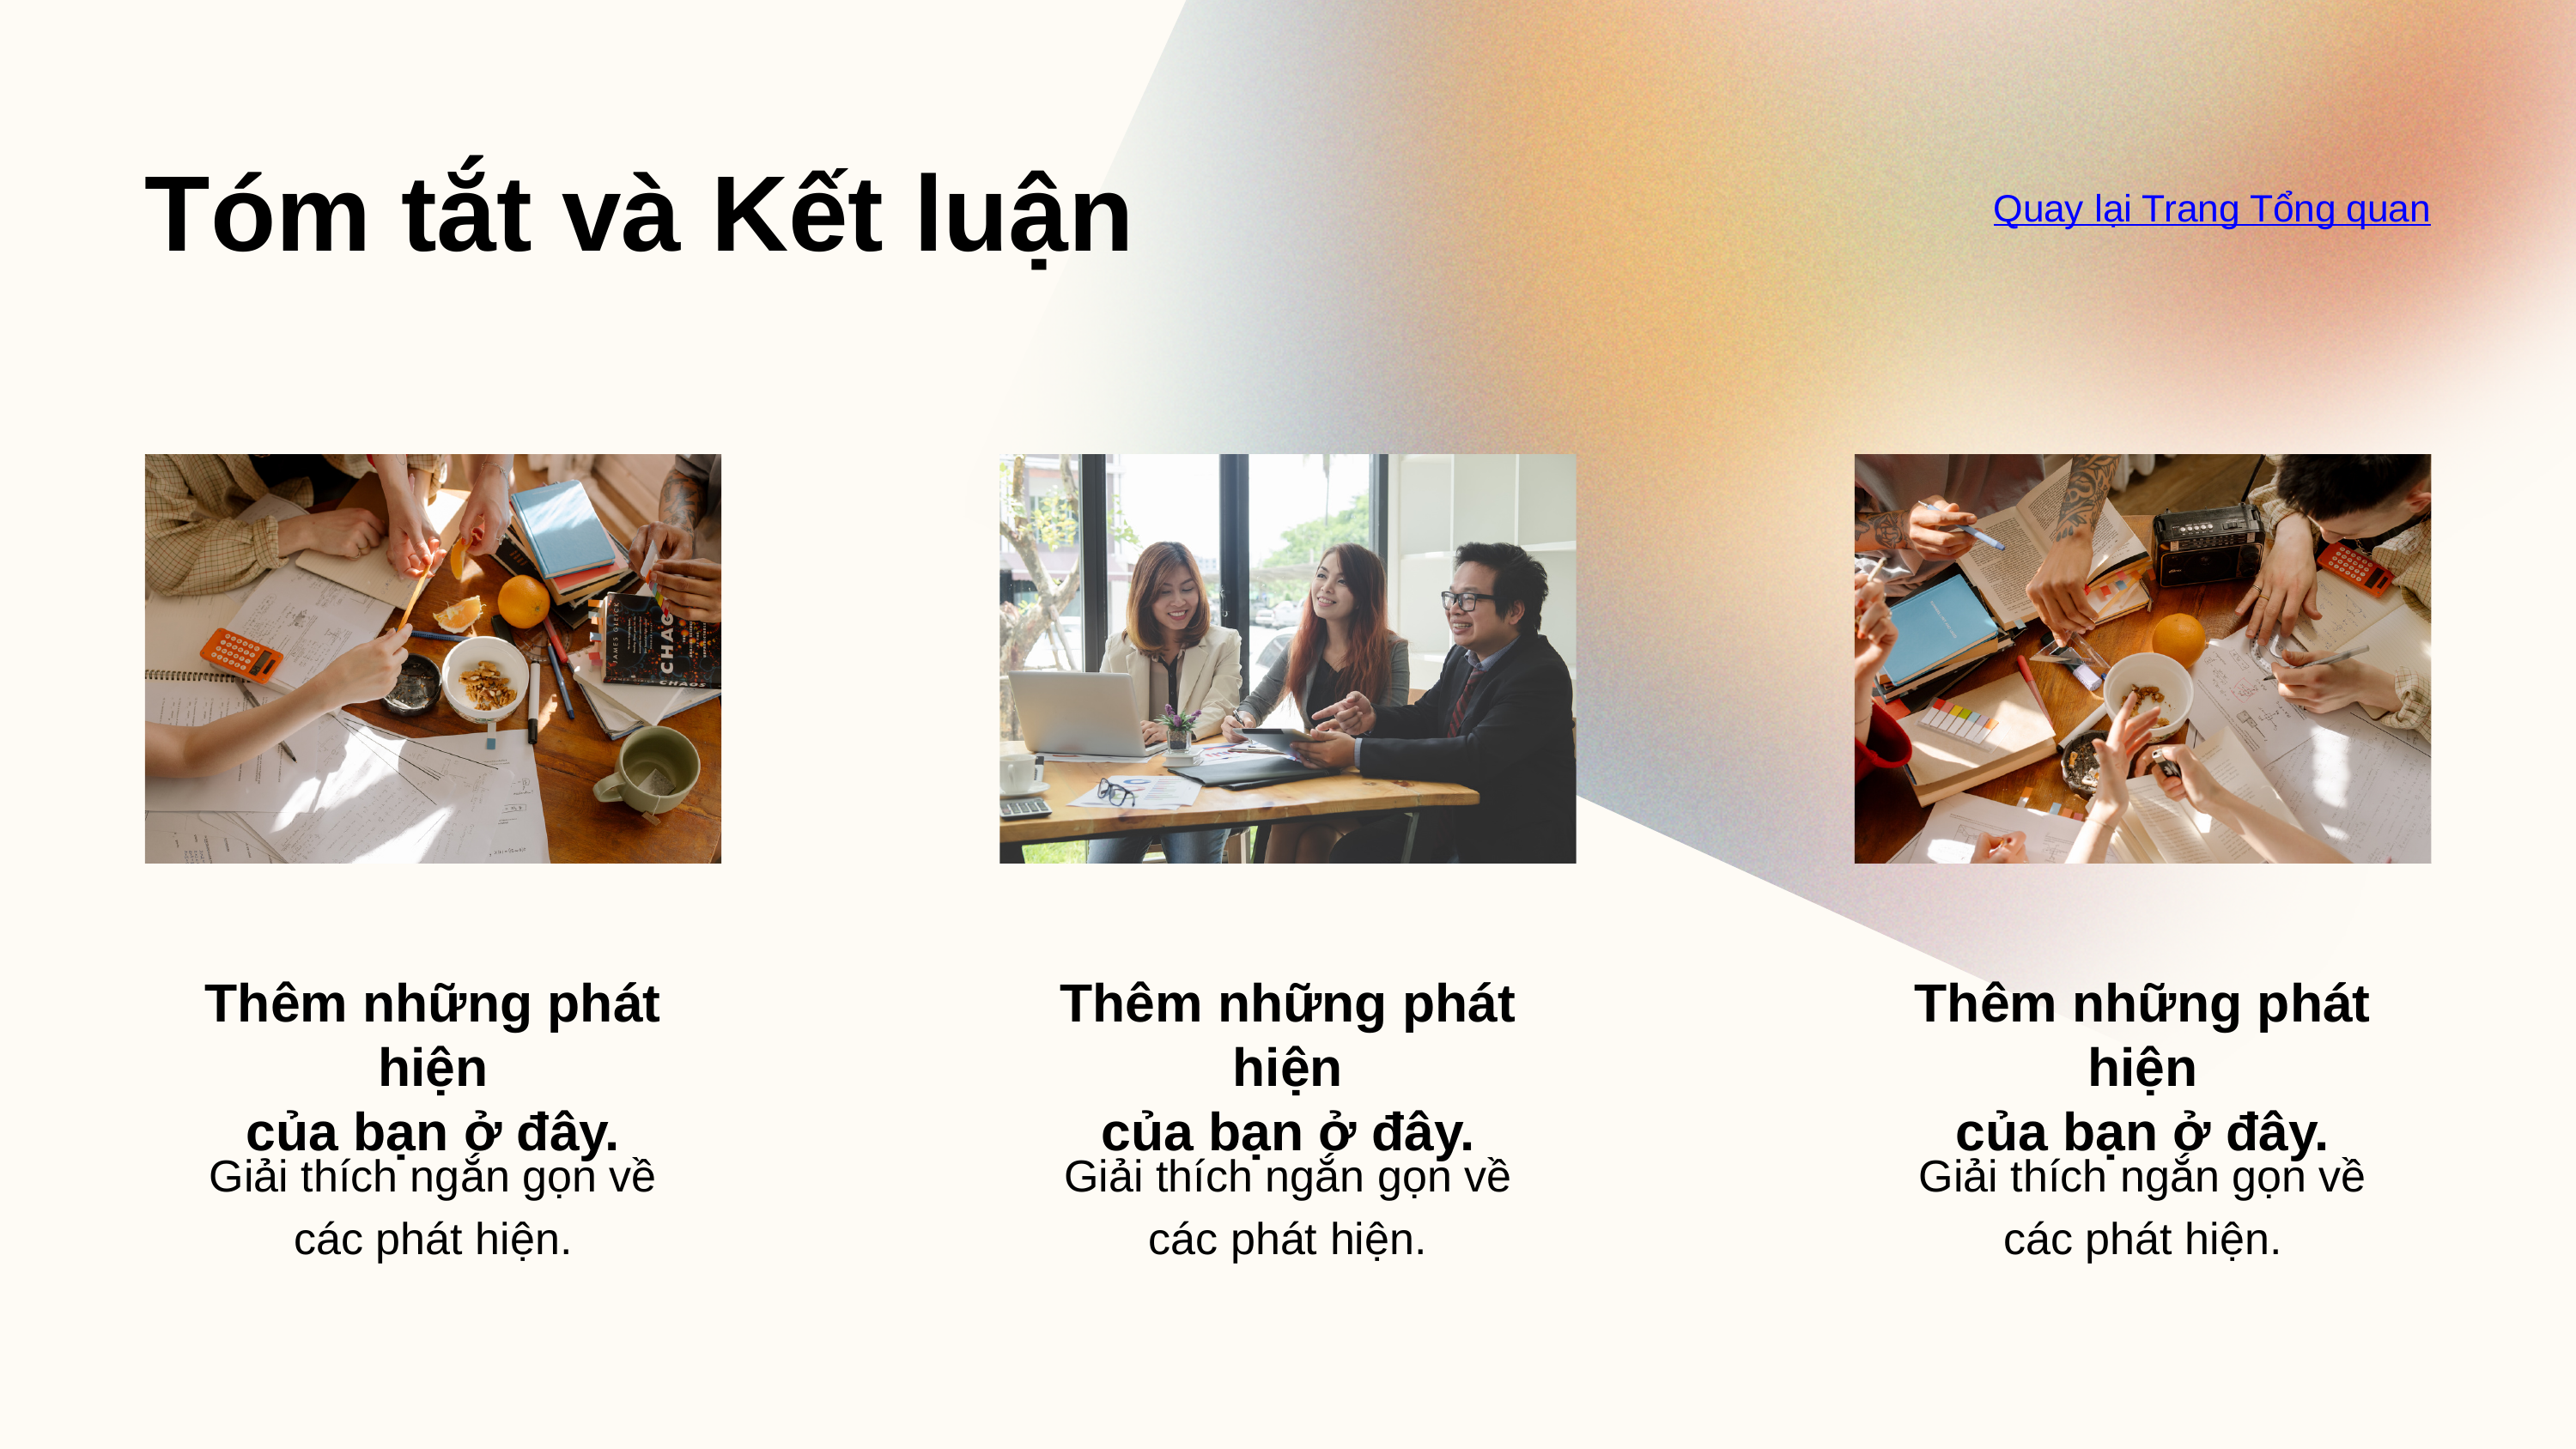

Tóm tắt và Kết luận
Quay lại Trang Tổng quan

Thêm những phát hiện
của bạn ở đây.
Giải thích ngắn gọn về
các phát hiện.
Thêm những phát hiện
của bạn ở đây.
Giải thích ngắn gọn về
các phát hiện.
Thêm những phát hiện
của bạn ở đây.
Giải thích ngắn gọn về
các phát hiện.